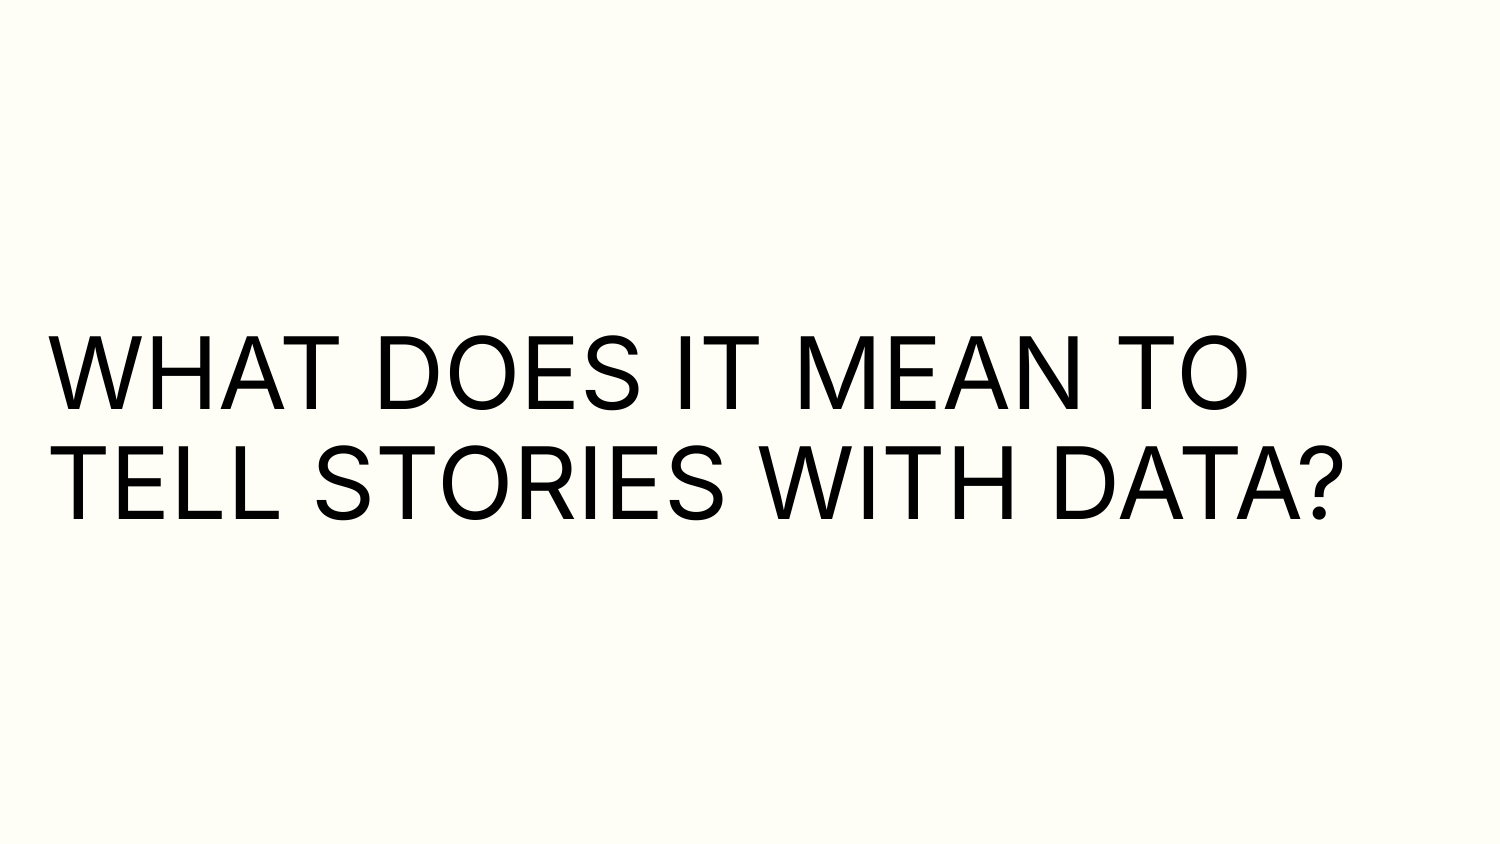

WHAT DOES IT MEAN TO TELL STORIES WITH DATA?